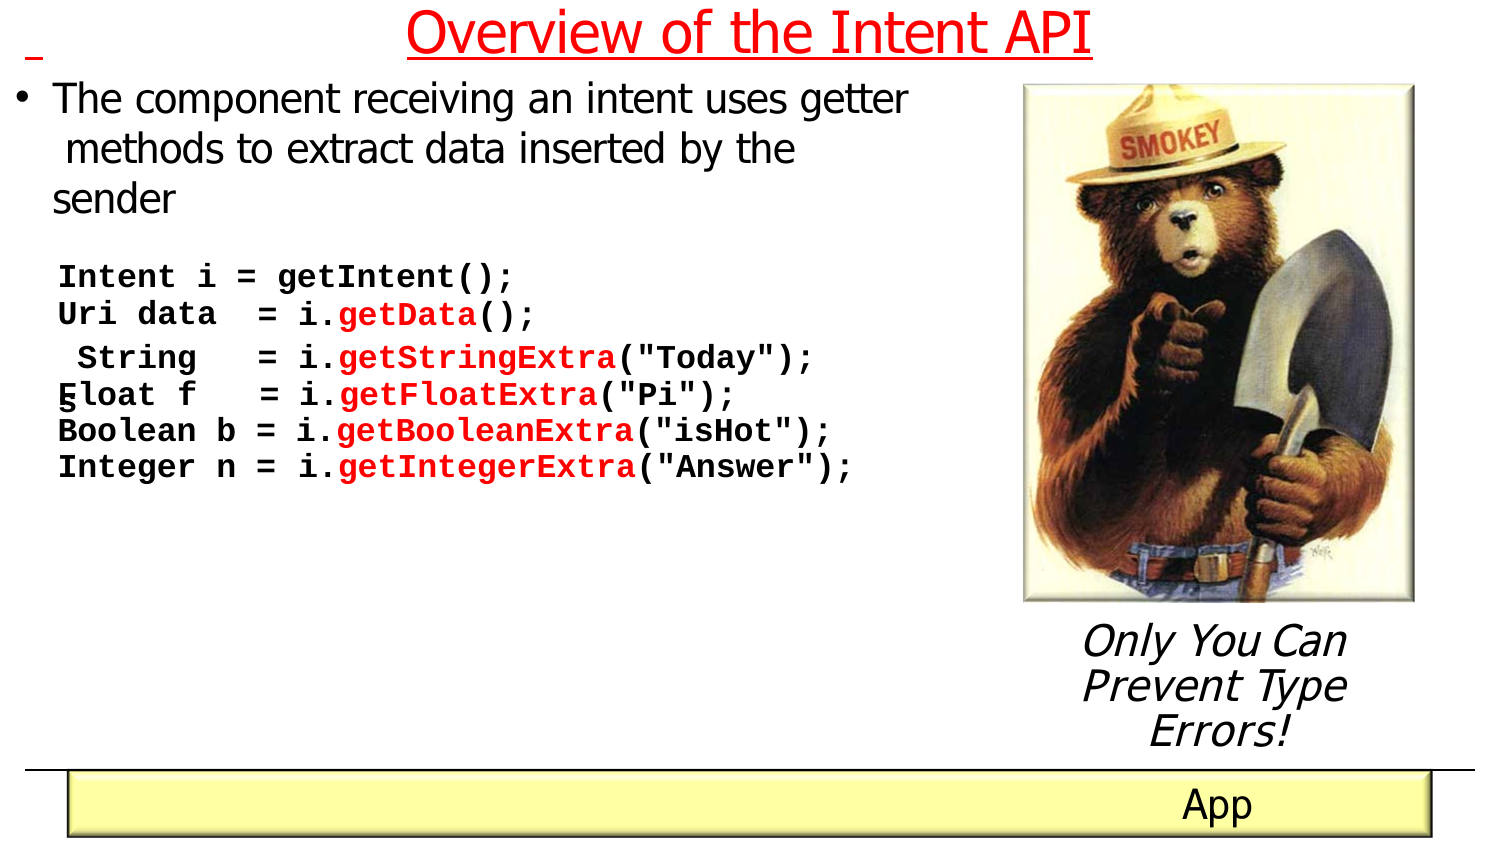

# Overview of the Intent API
The component receiving an intent uses getter  methods to extract data inserted by the sender
Intent i = getIntent();

Uri data  String s
= i.getData();
= i.getStringExtra("Today");
Float f	= i.getFloatExtra("Pi");  Boolean b = i.getBooleanExtra("isHot");  Integer n = i.getIntegerExtra("Answer");
Only You Can  Prevent Type  Errors!
App programmers must know corre4c2t element types (or null is returned)